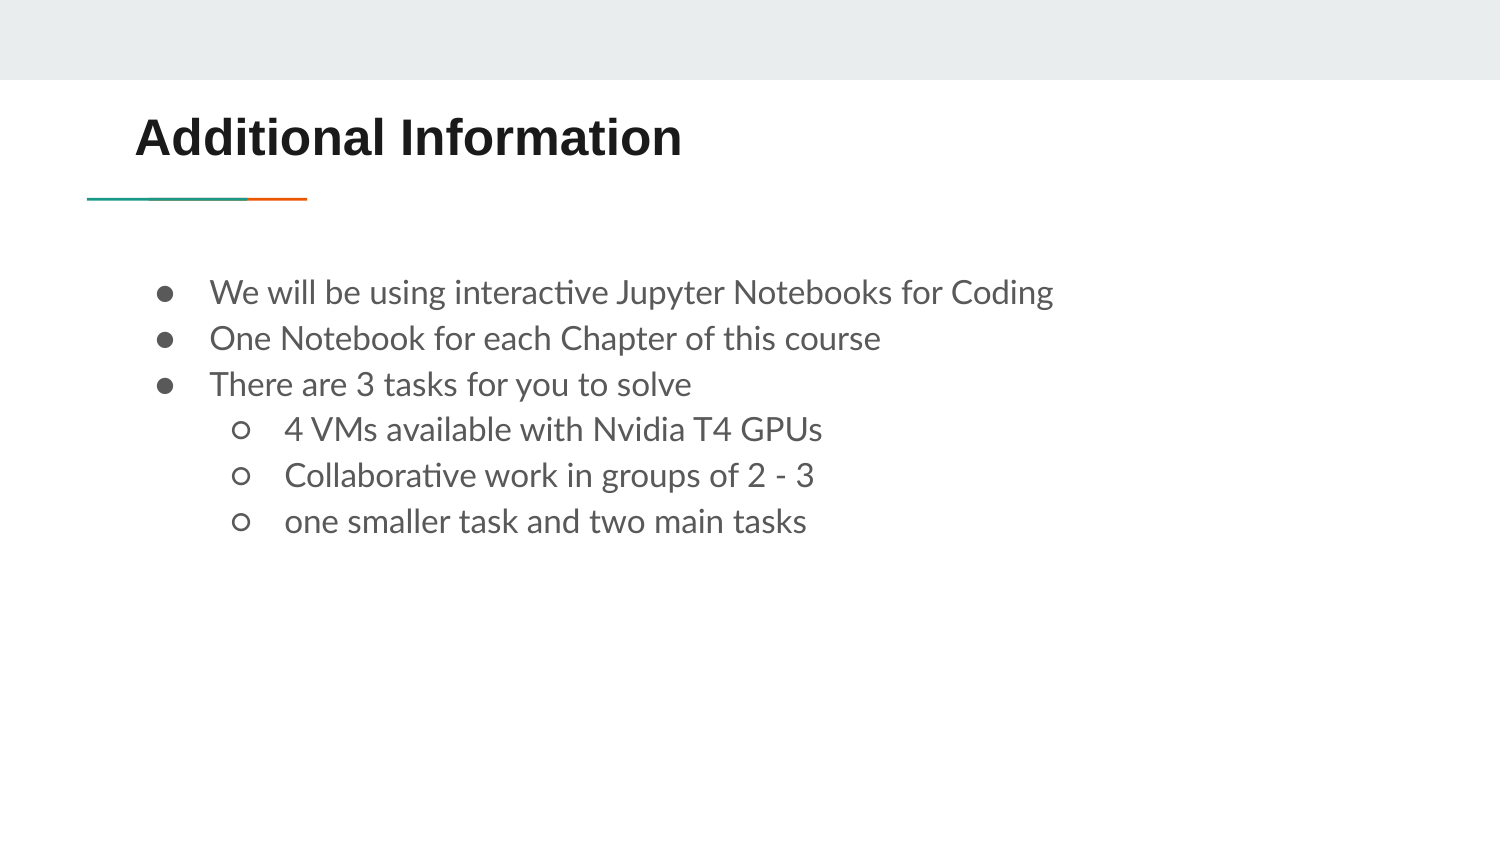

# Additional Information
We will be using interactive Jupyter Notebooks for Coding
One Notebook for each Chapter of this course
There are 3 tasks for you to solve
4 VMs available with Nvidia T4 GPUs
Collaborative work in groups of 2 - 3
one smaller task and two main tasks